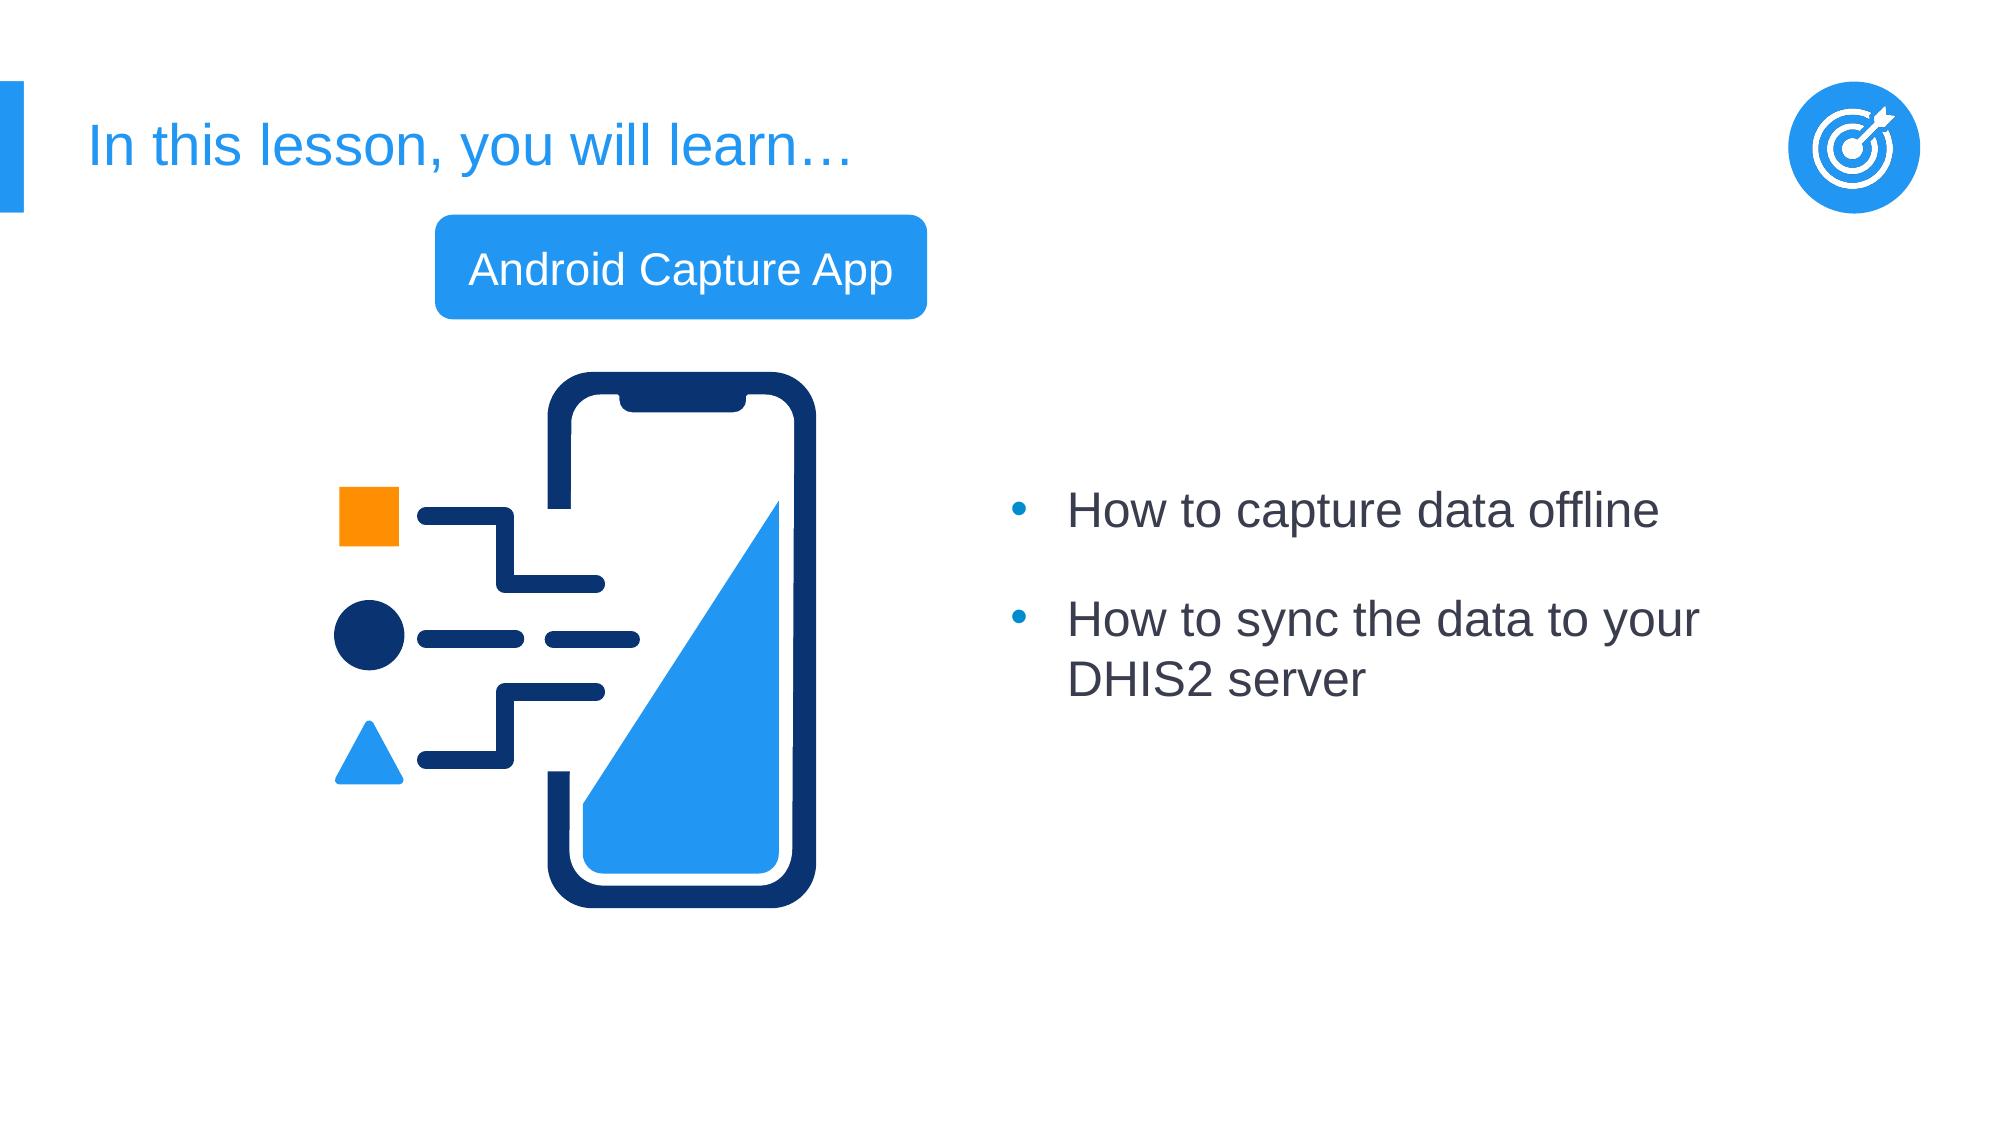

# In this lesson, you will learn…
Android Capture App

How to capture data offline
How to sync the data to your DHIS2 server